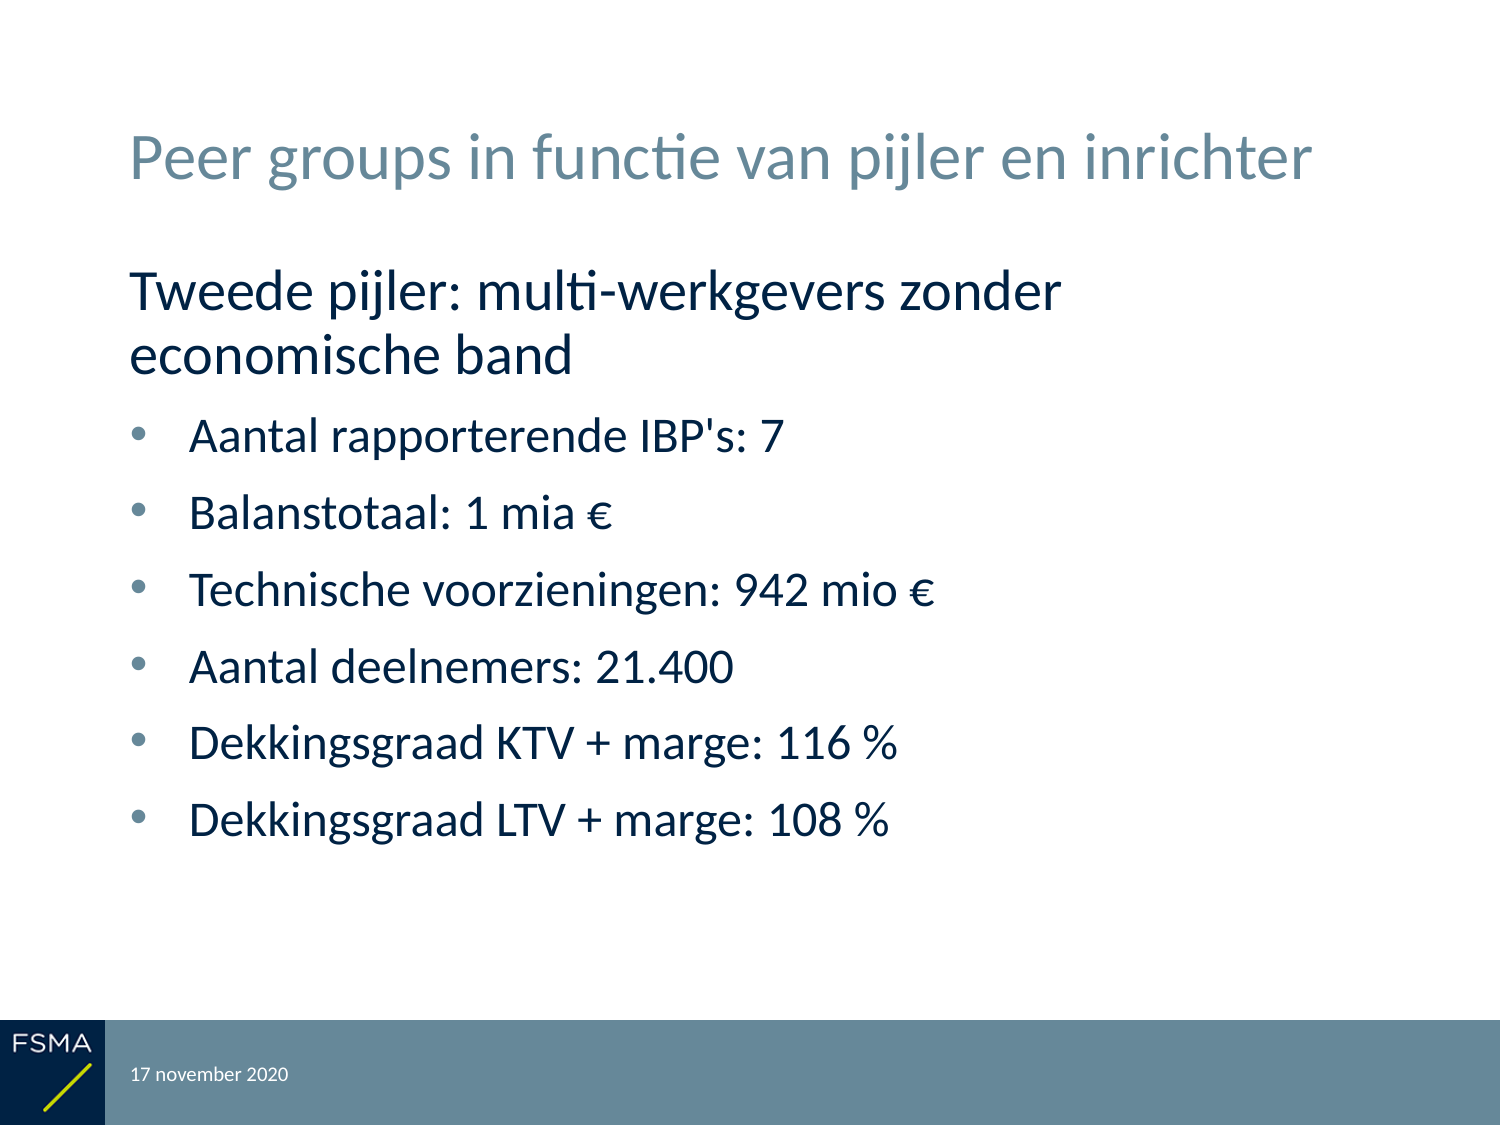

# Peer groups in functie van pijler en inrichter
Tweede pijler: multi-werkgevers zonder economische band
Aantal rapporterende IBP's: 7
Balanstotaal: 1 mia €
Technische voorzieningen: 942 mio €
Aantal deelnemers: 21.400
Dekkingsgraad KTV + marge: 116 %
Dekkingsgraad LTV + marge: 108 %
17 november 2020
Rapportering over het boekjaar 2019
24